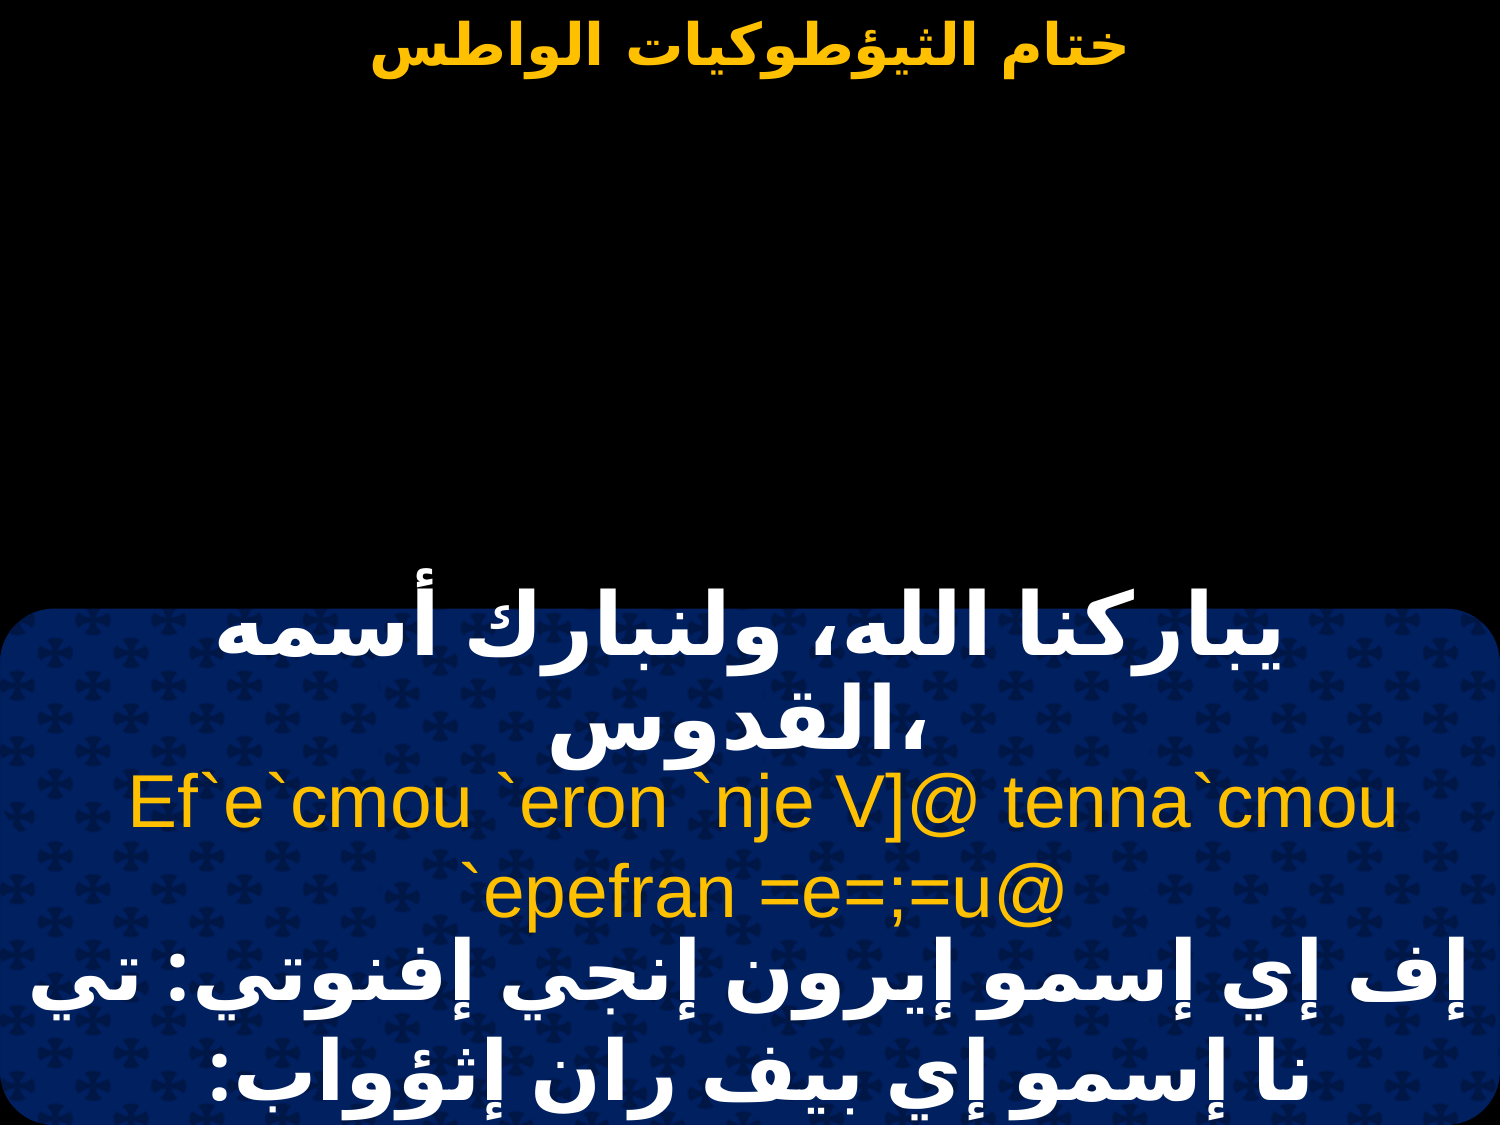

يباركنا الله، ولنبارك أسمه القدوس،
Ef`e`cmou `eron `nje V]@ tenna`cmou `epefran =e=;=u@
إف إي إسمو إيرون إنجي إفنوتي: تي نا إسمو إي بيف ران إثؤواب: